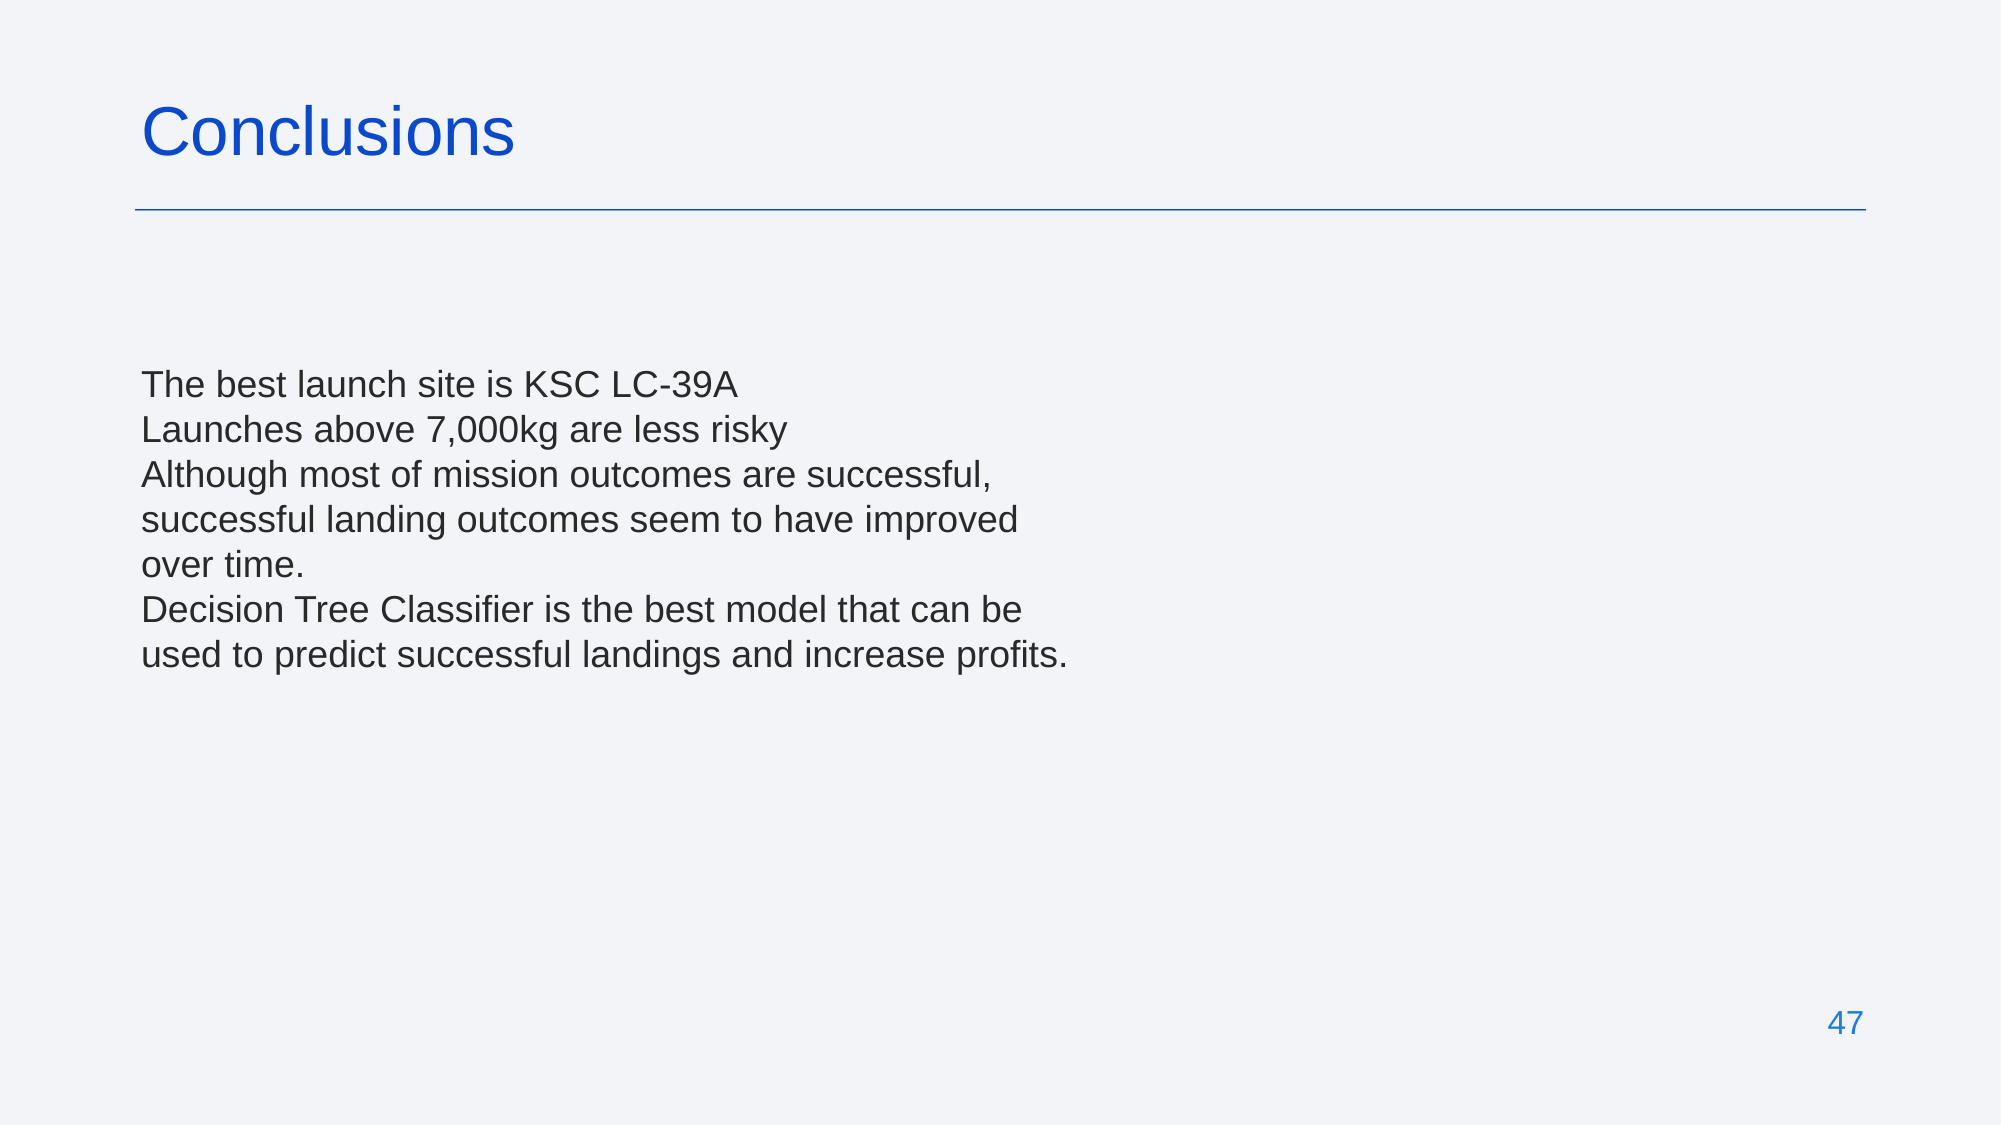

Conclusions

The best launch site is KSC LC-39A
Launches above 7,000kg are less risky
Although most of mission outcomes are successful, successful landing outcomes seem to have improved over time.
Decision Tree Classifier is the best model that can be used to predict successful landings and increase profits.
47